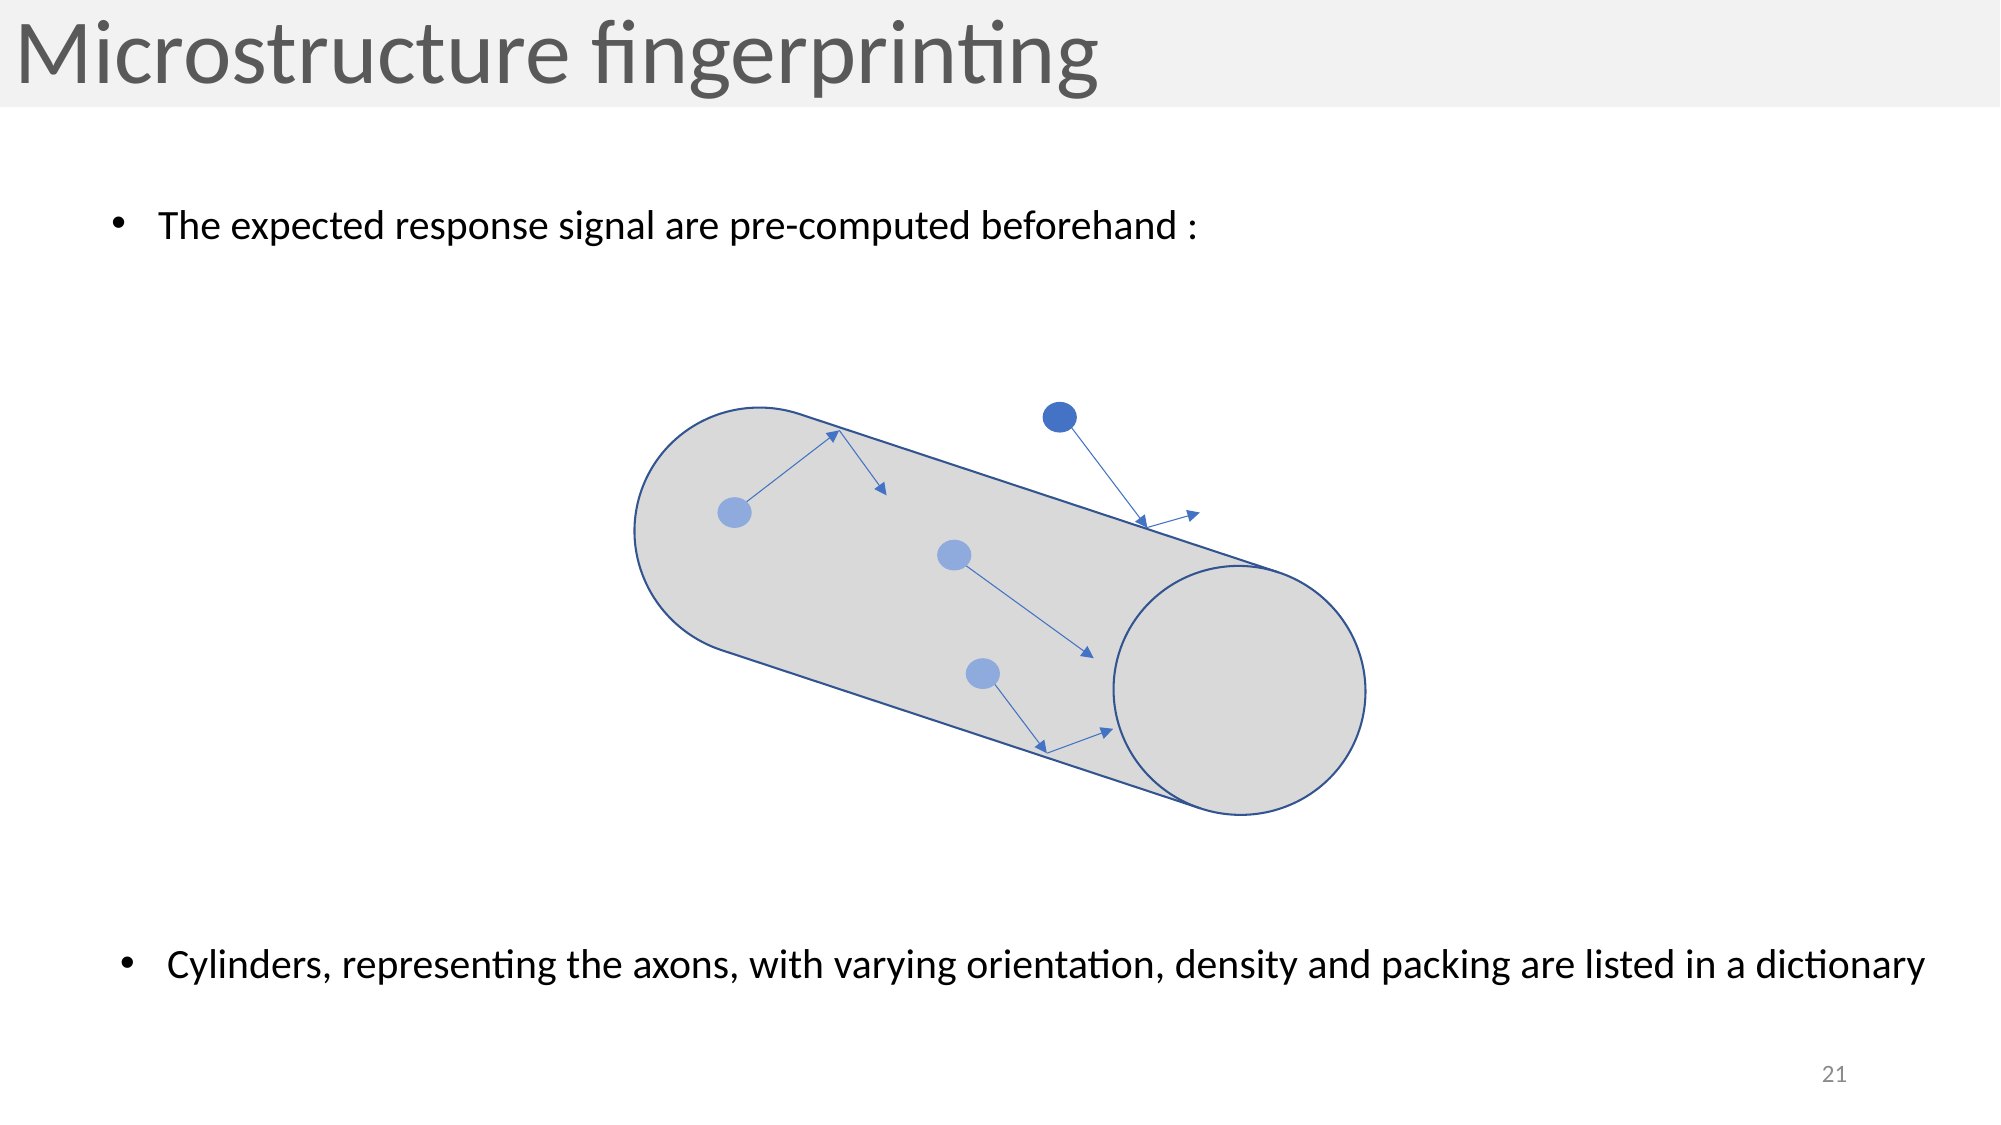

Microstructure fingerprinting
The expected response signal are pre-computed beforehand :

Cylinders, representing the axons, with varying orientation, density and packing are listed in a dictionary
21